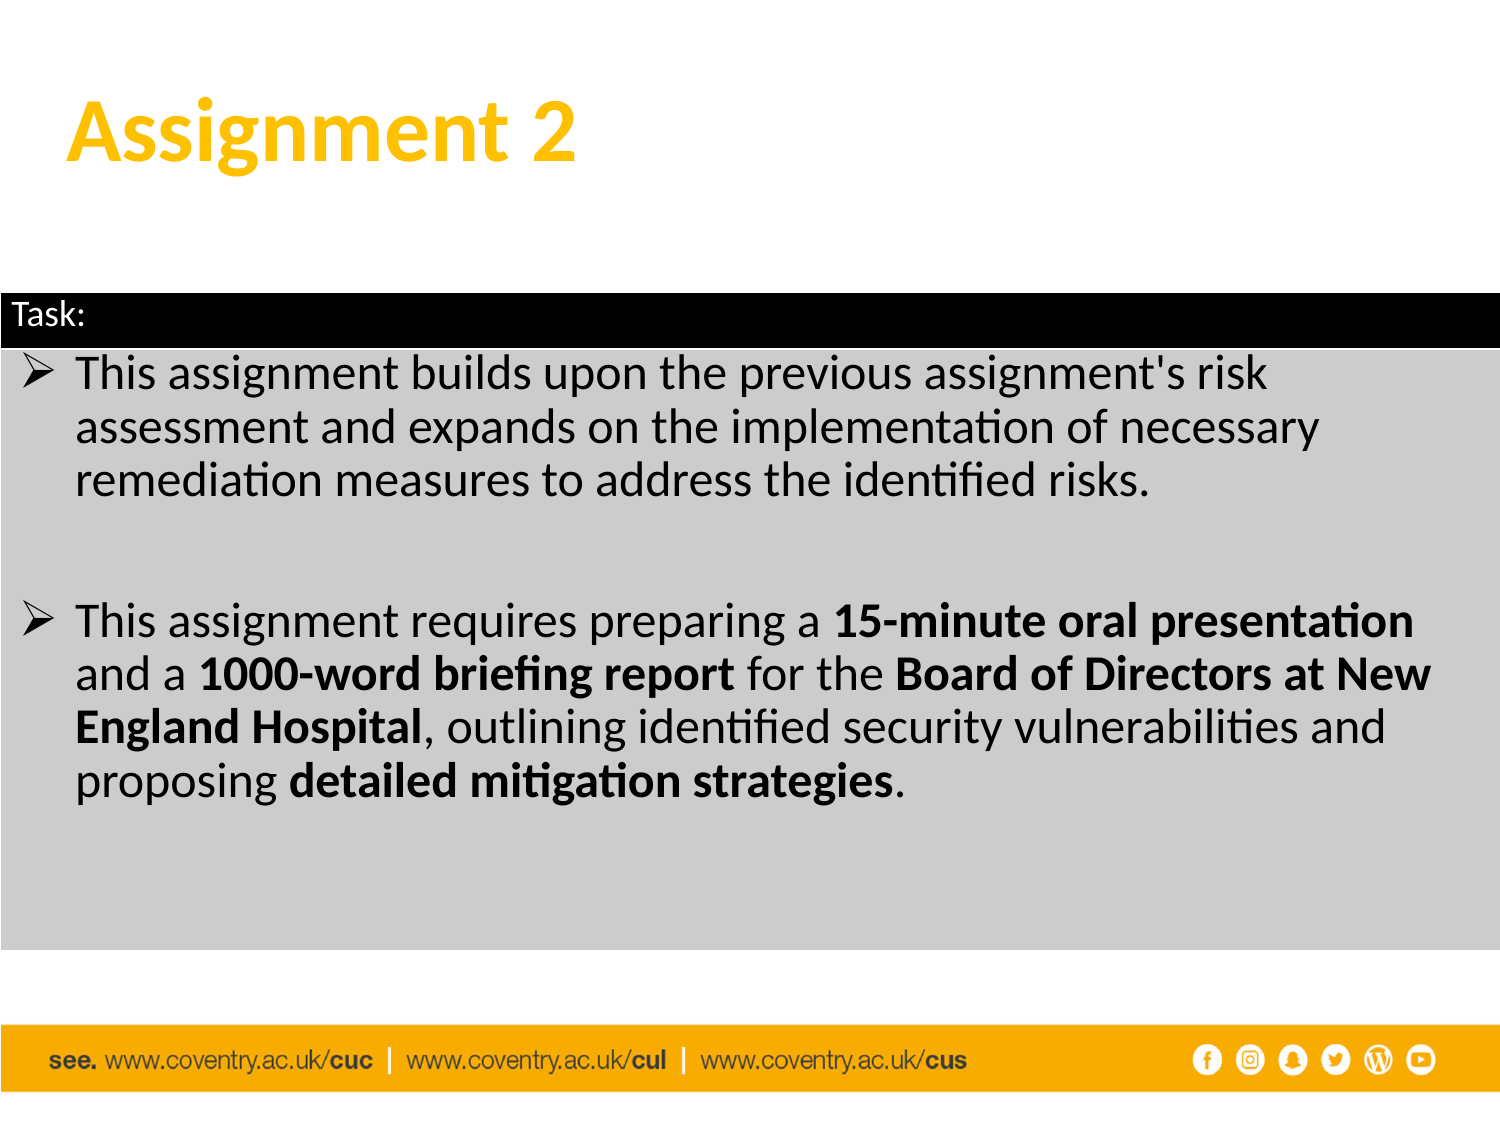

# Assignment 2
| Task: |
| --- |
| This assignment builds upon the previous assignment's risk assessment and expands on the implementation of necessary remediation measures to address the identified risks. This assignment requires preparing a 15-minute oral presentation and a 1000-word briefing report for the Board of Directors at New England Hospital, outlining identified security vulnerabilities and proposing detailed mitigation strategies. |